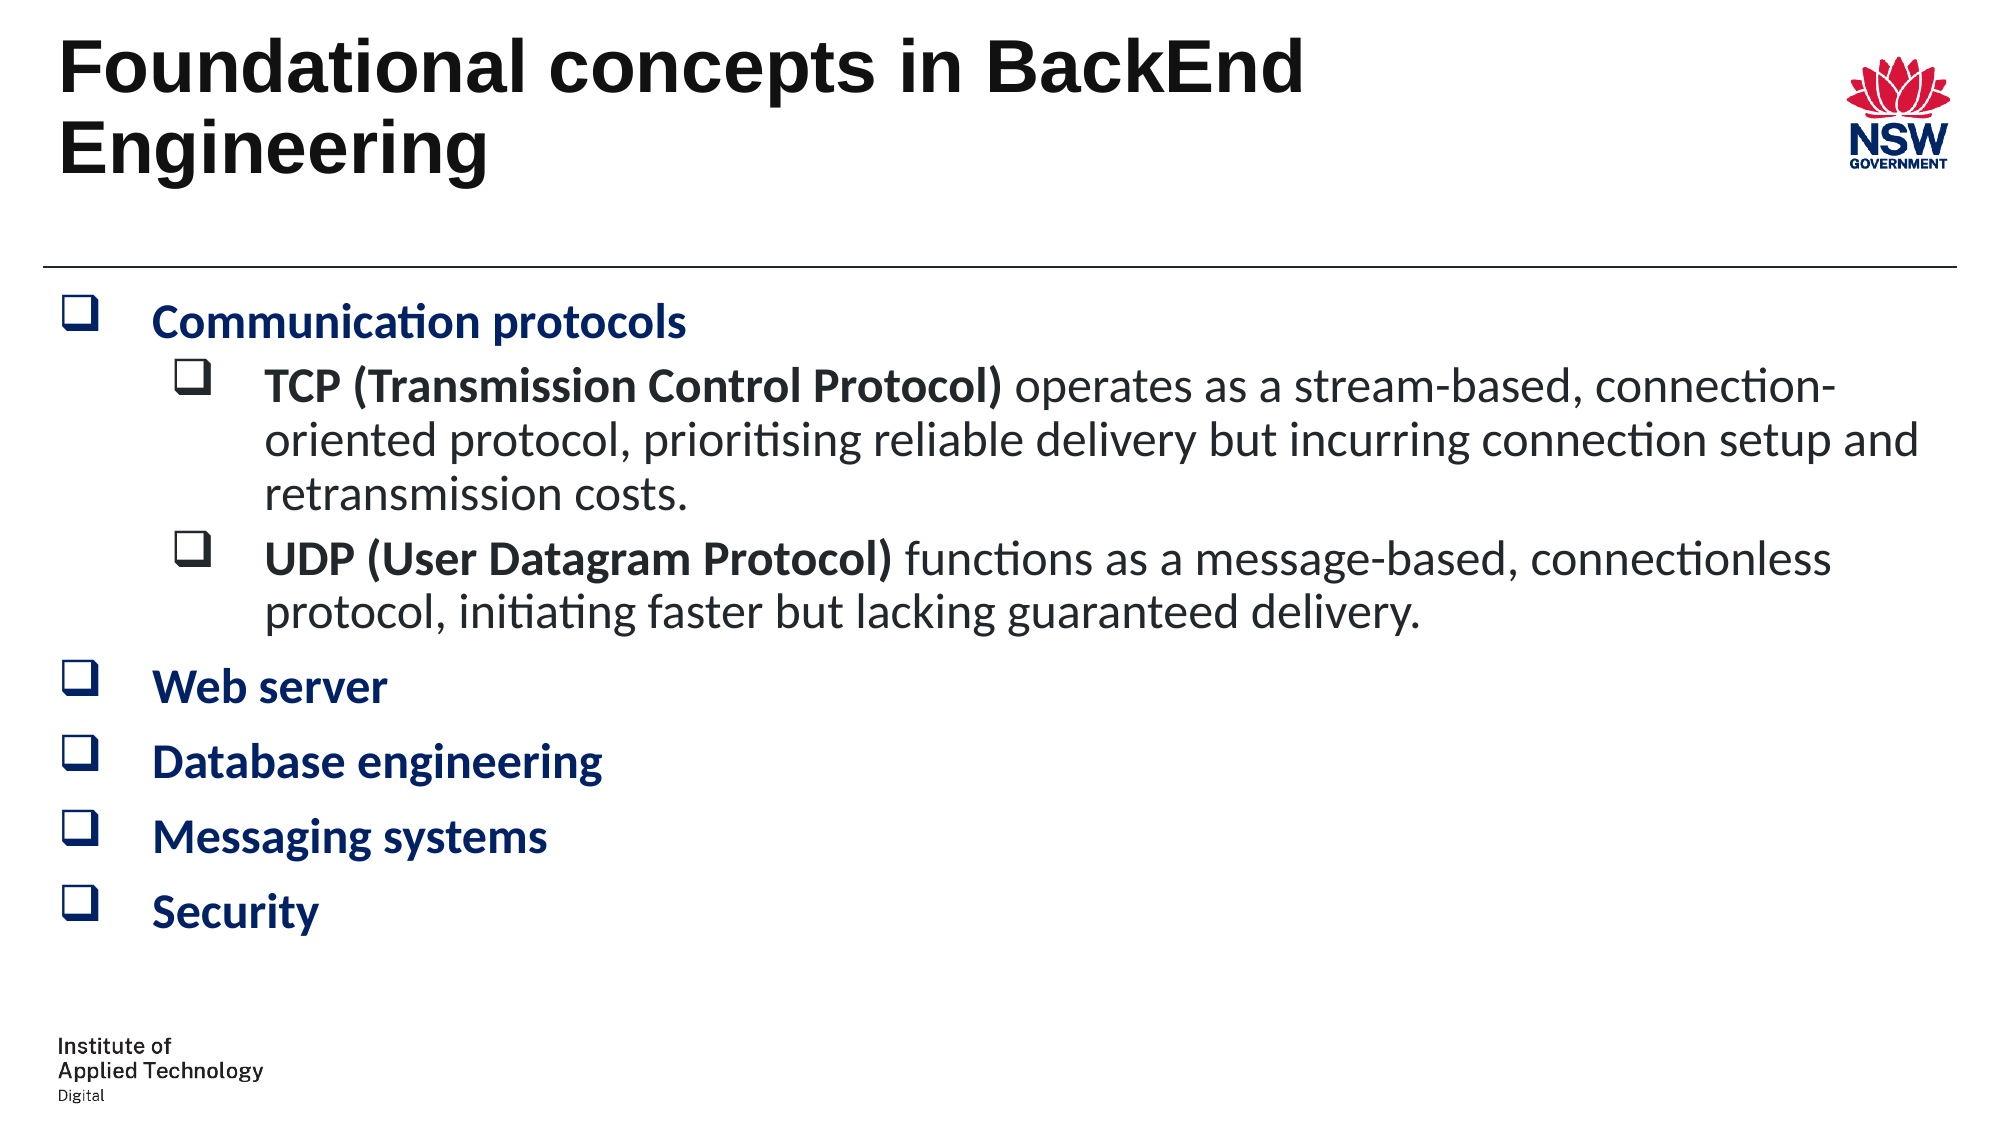

# Foundational concepts in BackEnd Engineering

Communication protocols
TCP (Transmission Control Protocol) operates as a stream-based, connection-oriented protocol, prioritising reliable delivery but incurring connection setup and retransmission costs.
UDP (User Datagram Protocol) functions as a message-based, connectionless protocol, initiating faster but lacking guaranteed delivery.
Web server
Database engineering
Messaging systems
Security